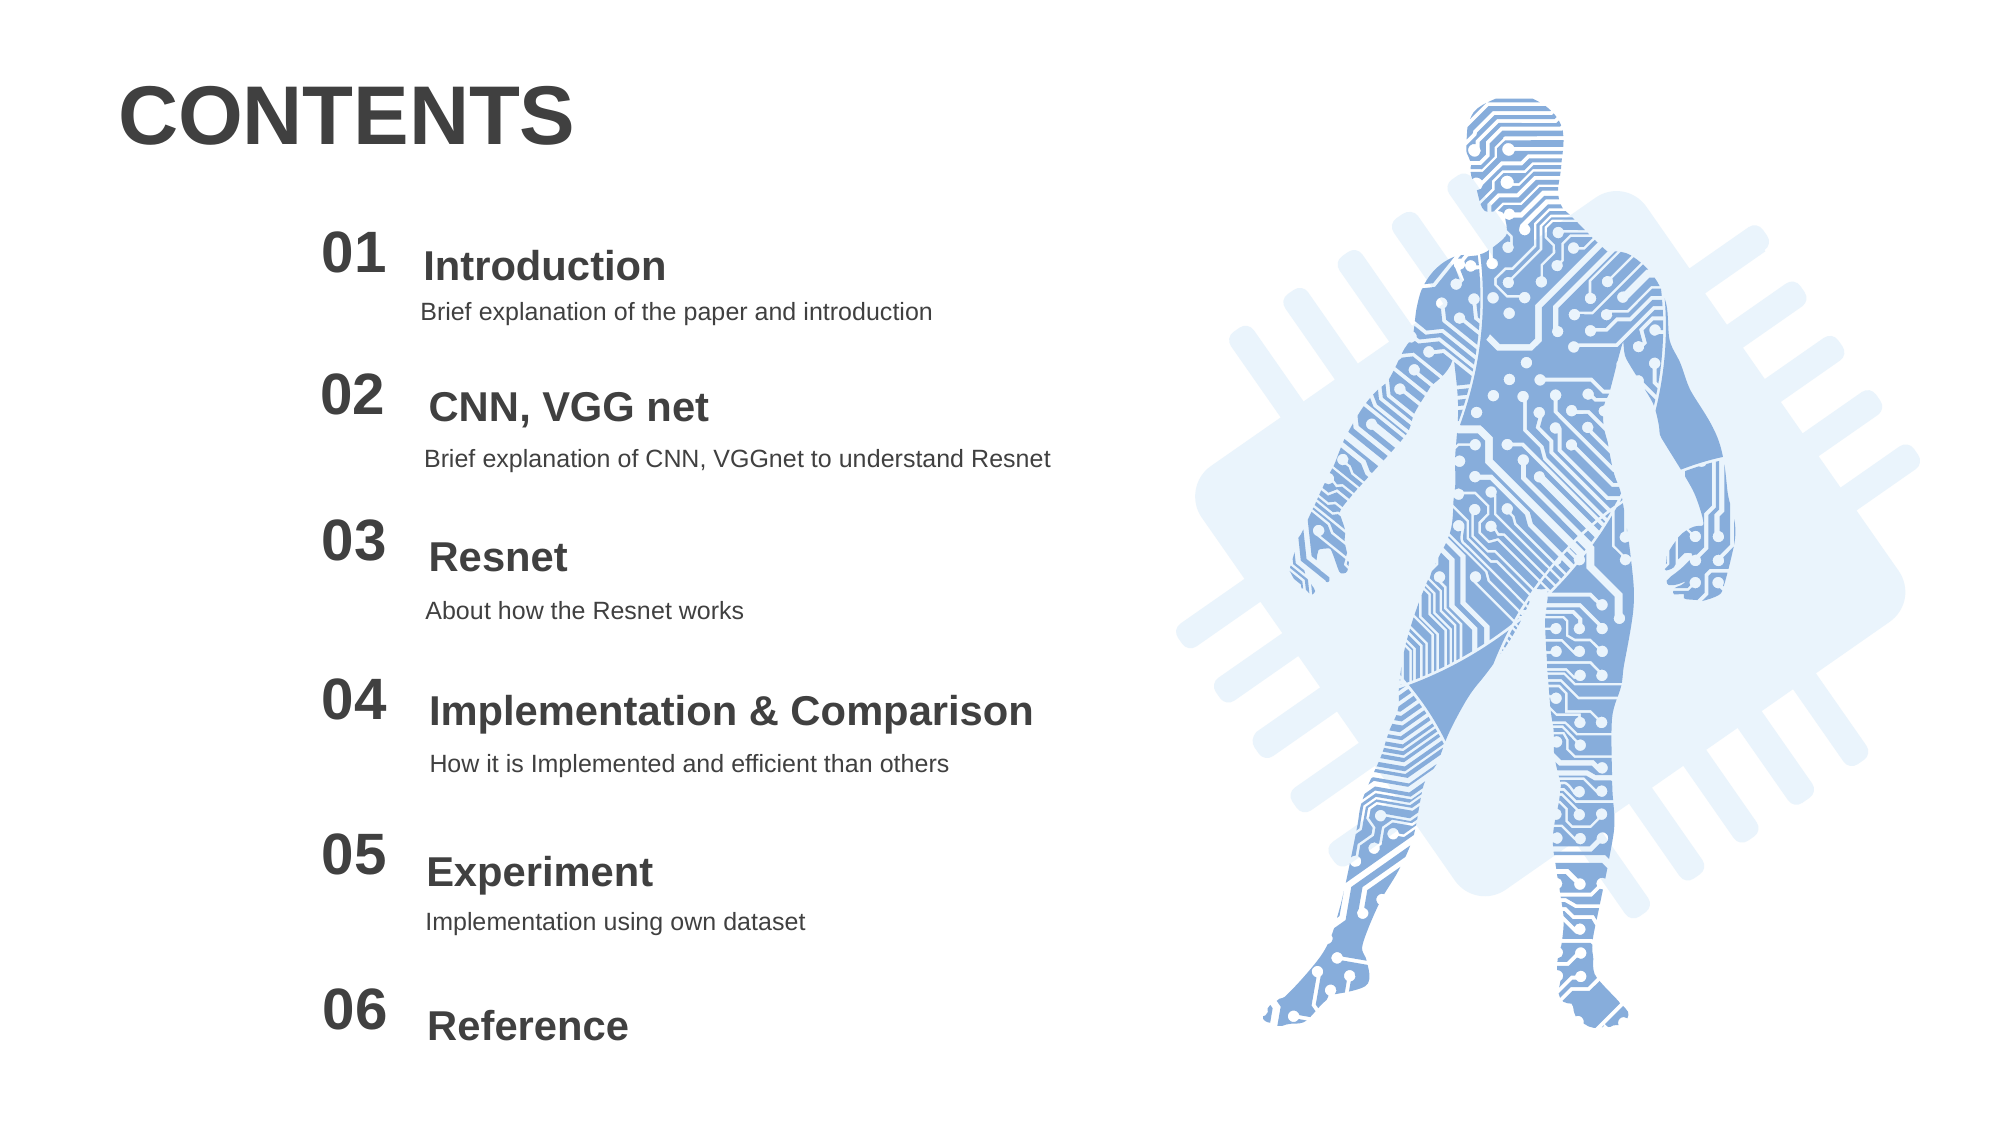

CONTENTS

01
Introduction
Brief explanation of the paper and introduction
02
CNN, VGG net
Brief explanation of CNN, VGGnet to understand Resnet
03
Resnet
About how the Resnet works
04
Implementation & Comparison

How it is Implemented and efficient than others
05
Experiment
Implementation using own dataset
06
Reference